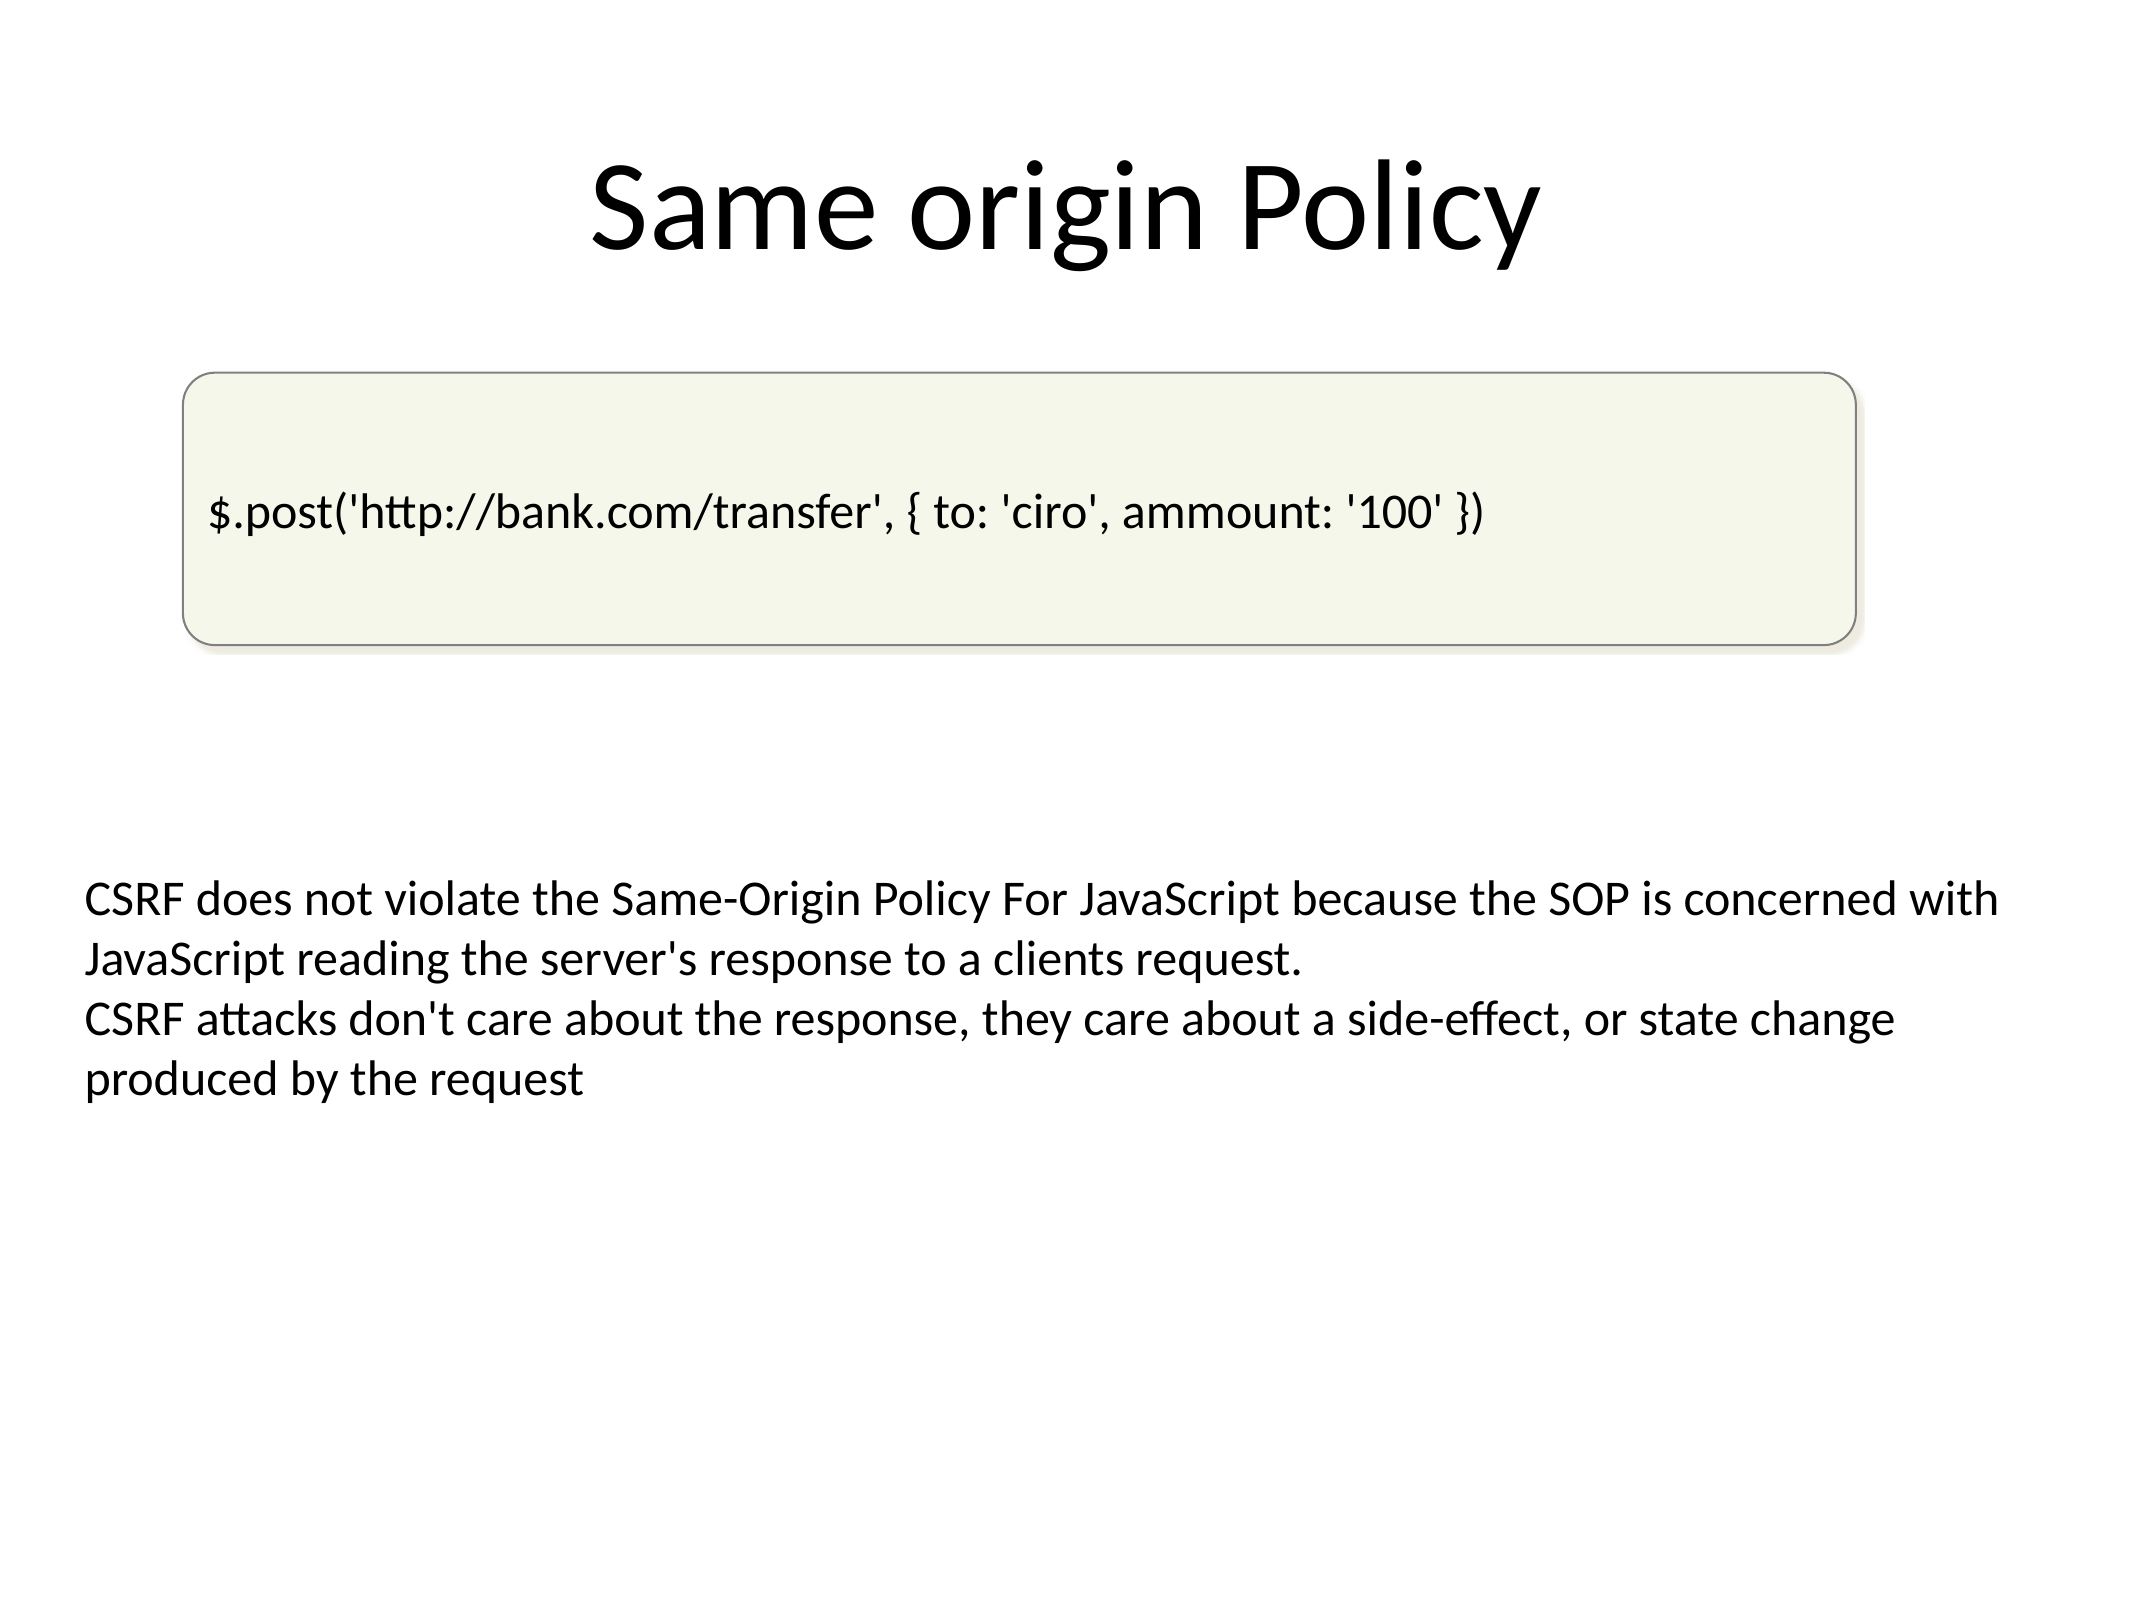

# Same origin Policy

$.post('http://bank.com/transfer', { to: 'ciro', ammount: '100' })
CSRF does not violate the Same-Origin Policy For JavaScript because the SOP is concerned with JavaScript reading the server's response to a clients request.
CSRF attacks don't care about the response, they care about a side-effect, or state change produced by the request